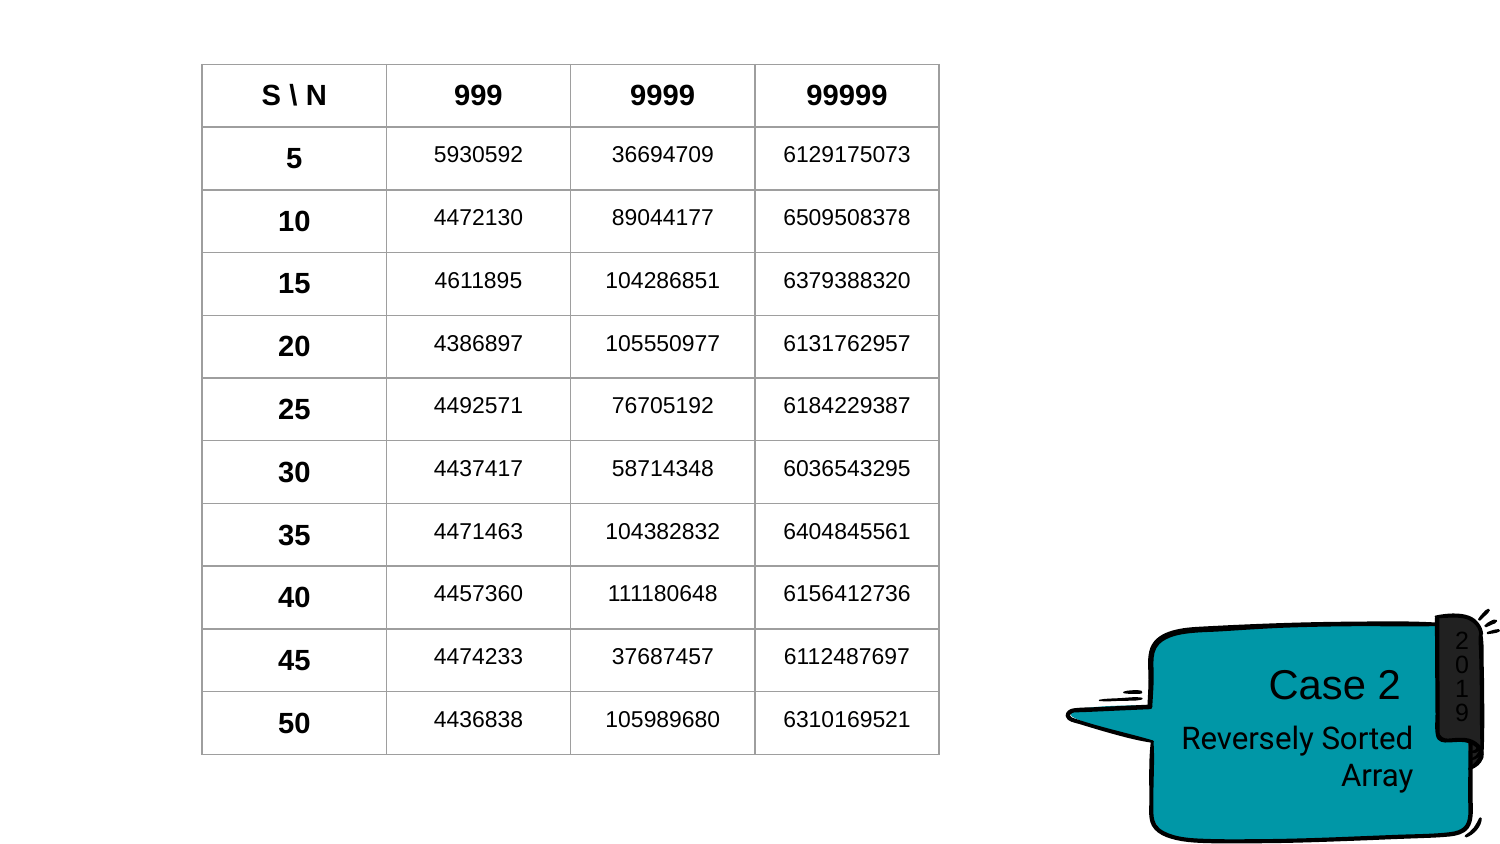

| S \ N | 999 | 9999 | 99999 |
| --- | --- | --- | --- |
| 5 | 5930592 | 36694709 | 6129175073 |
| 10 | 4472130 | 89044177 | 6509508378 |
| 15 | 4611895 | 104286851 | 6379388320 |
| 20 | 4386897 | 105550977 | 6131762957 |
| 25 | 4492571 | 76705192 | 6184229387 |
| 30 | 4437417 | 58714348 | 6036543295 |
| 35 | 4471463 | 104382832 | 6404845561 |
| 40 | 4457360 | 111180648 | 6156412736 |
| 45 | 4474233 | 37687457 | 6112487697 |
| 50 | 4436838 | 105989680 | 6310169521 |

2019
Case 2
Reversely Sorted Array